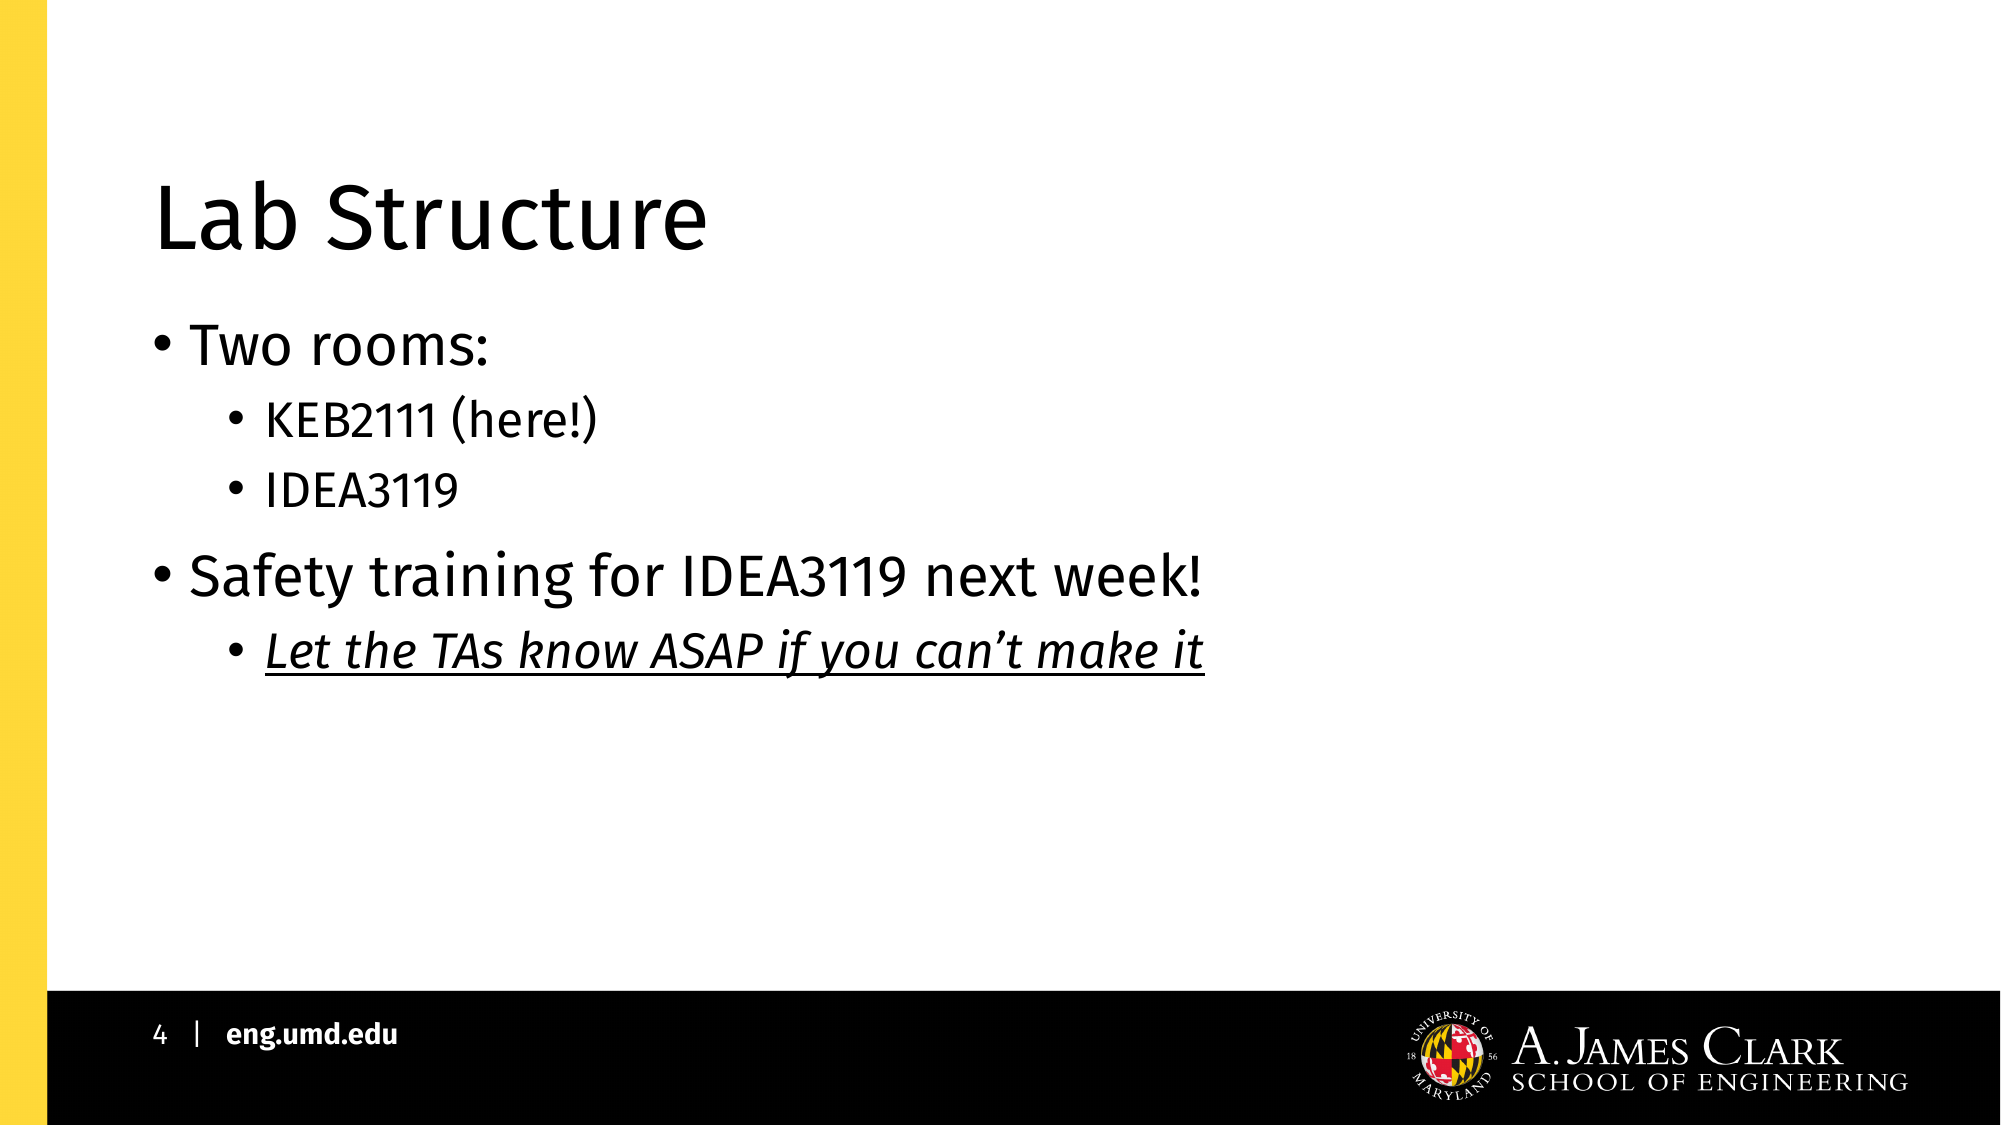

# Lab Structure
Two rooms:
KEB2111 (here!)
IDEA3119
Safety training for IDEA3119 next week!
Let the TAs know ASAP if you can’t make it

4   |   eng.umd.edu